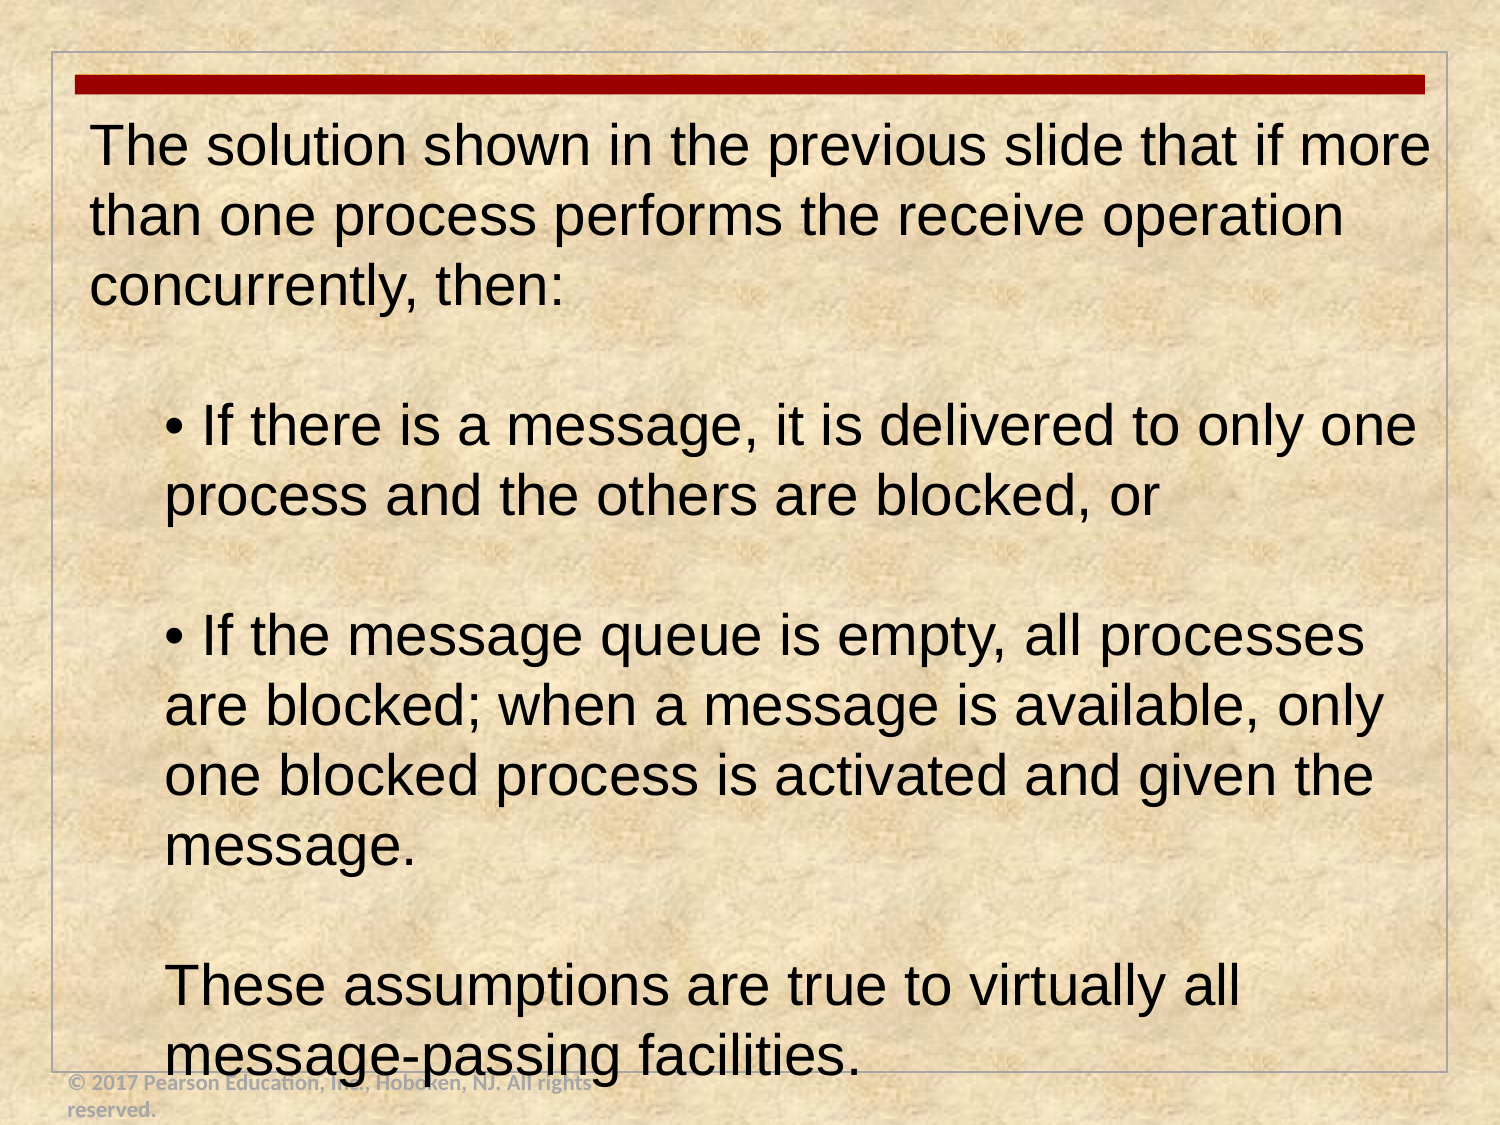

The solution shown in the previous slide that if more than one process performs the receive operation concurrently, then:

• If there is a message, it is delivered to only one process and the others are blocked, or

• If the message queue is empty, all processes are blocked; when a message is available, only one blocked process is activated and given the message.

These assumptions are true to virtually all message-passing facilities.

© 2017 Pearson Education, Inc., Hoboken, NJ. All rights reserved.